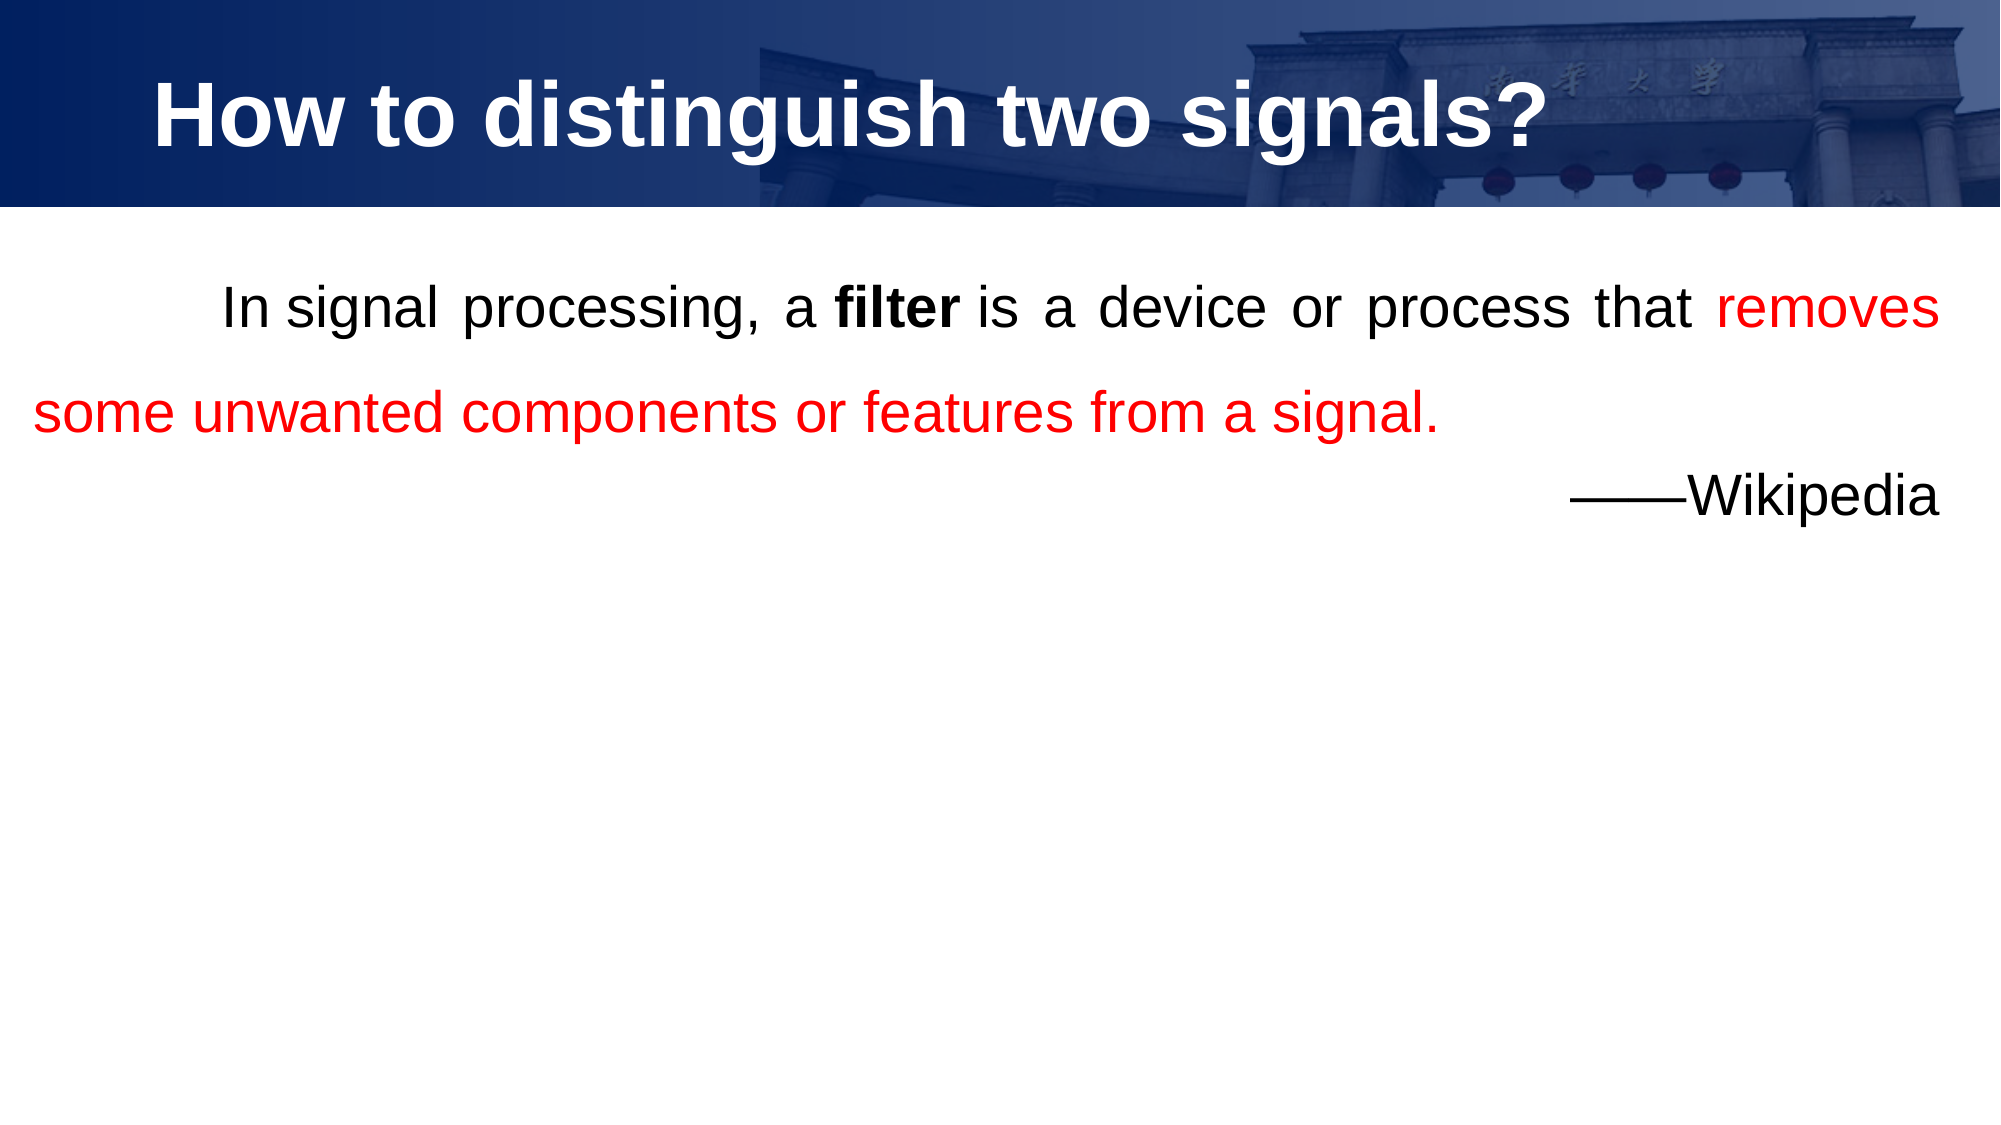

How to distinguish two signals?
        In signal processing, a filter is a device or process that removes some unwanted components or features from a signal.
                                                                      ——Wikipedia